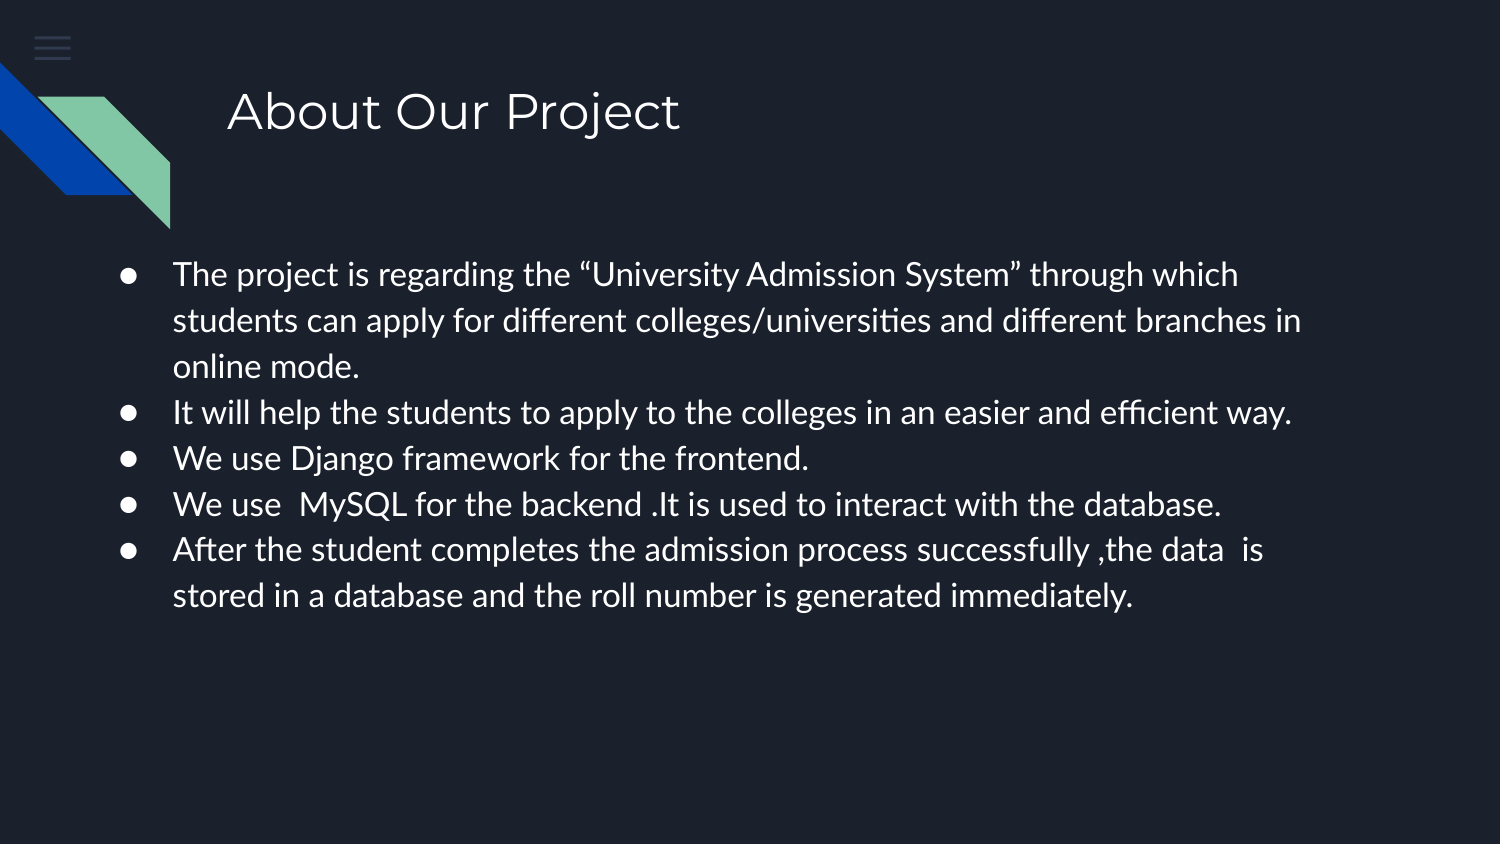

# About Our Project

The project is regarding the “University Admission System” through which students can apply for different colleges/universities and different branches in online mode.
It will help the students to apply to the colleges in an easier and efficient way.
We use Django framework for the frontend.
We use  MySQL for the backend .It is used to interact with the database.
After the student completes the admission process successfully ,the data  is stored in a database and the roll number is generated immediately.